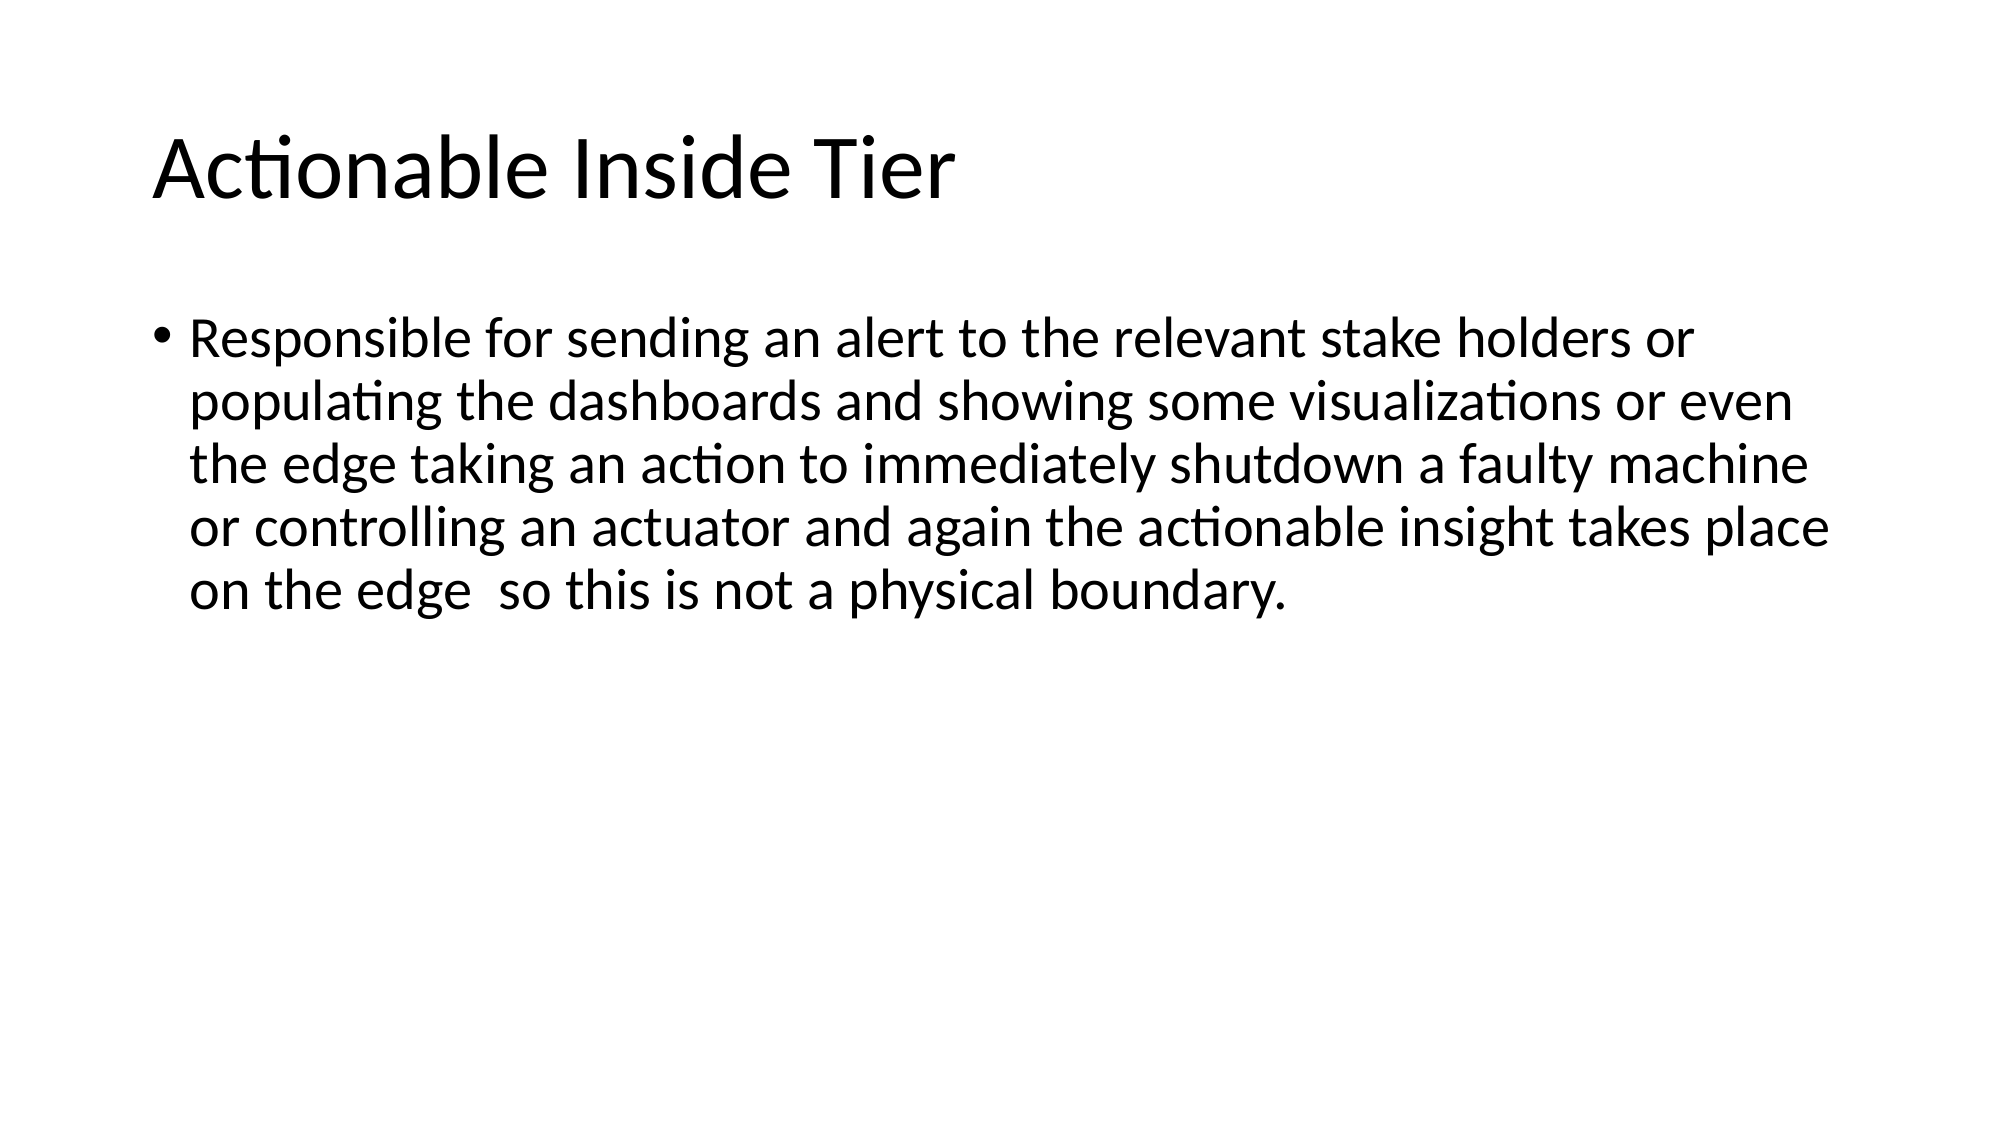

# Actionable Inside Tier
Responsible for sending an alert to the relevant stake holders or populating the dashboards and showing some visualizations or even the edge taking an action to immediately shutdown a faulty machine or controlling an actuator and again the actionable insight takes place on the edge  so this is not a physical boundary.